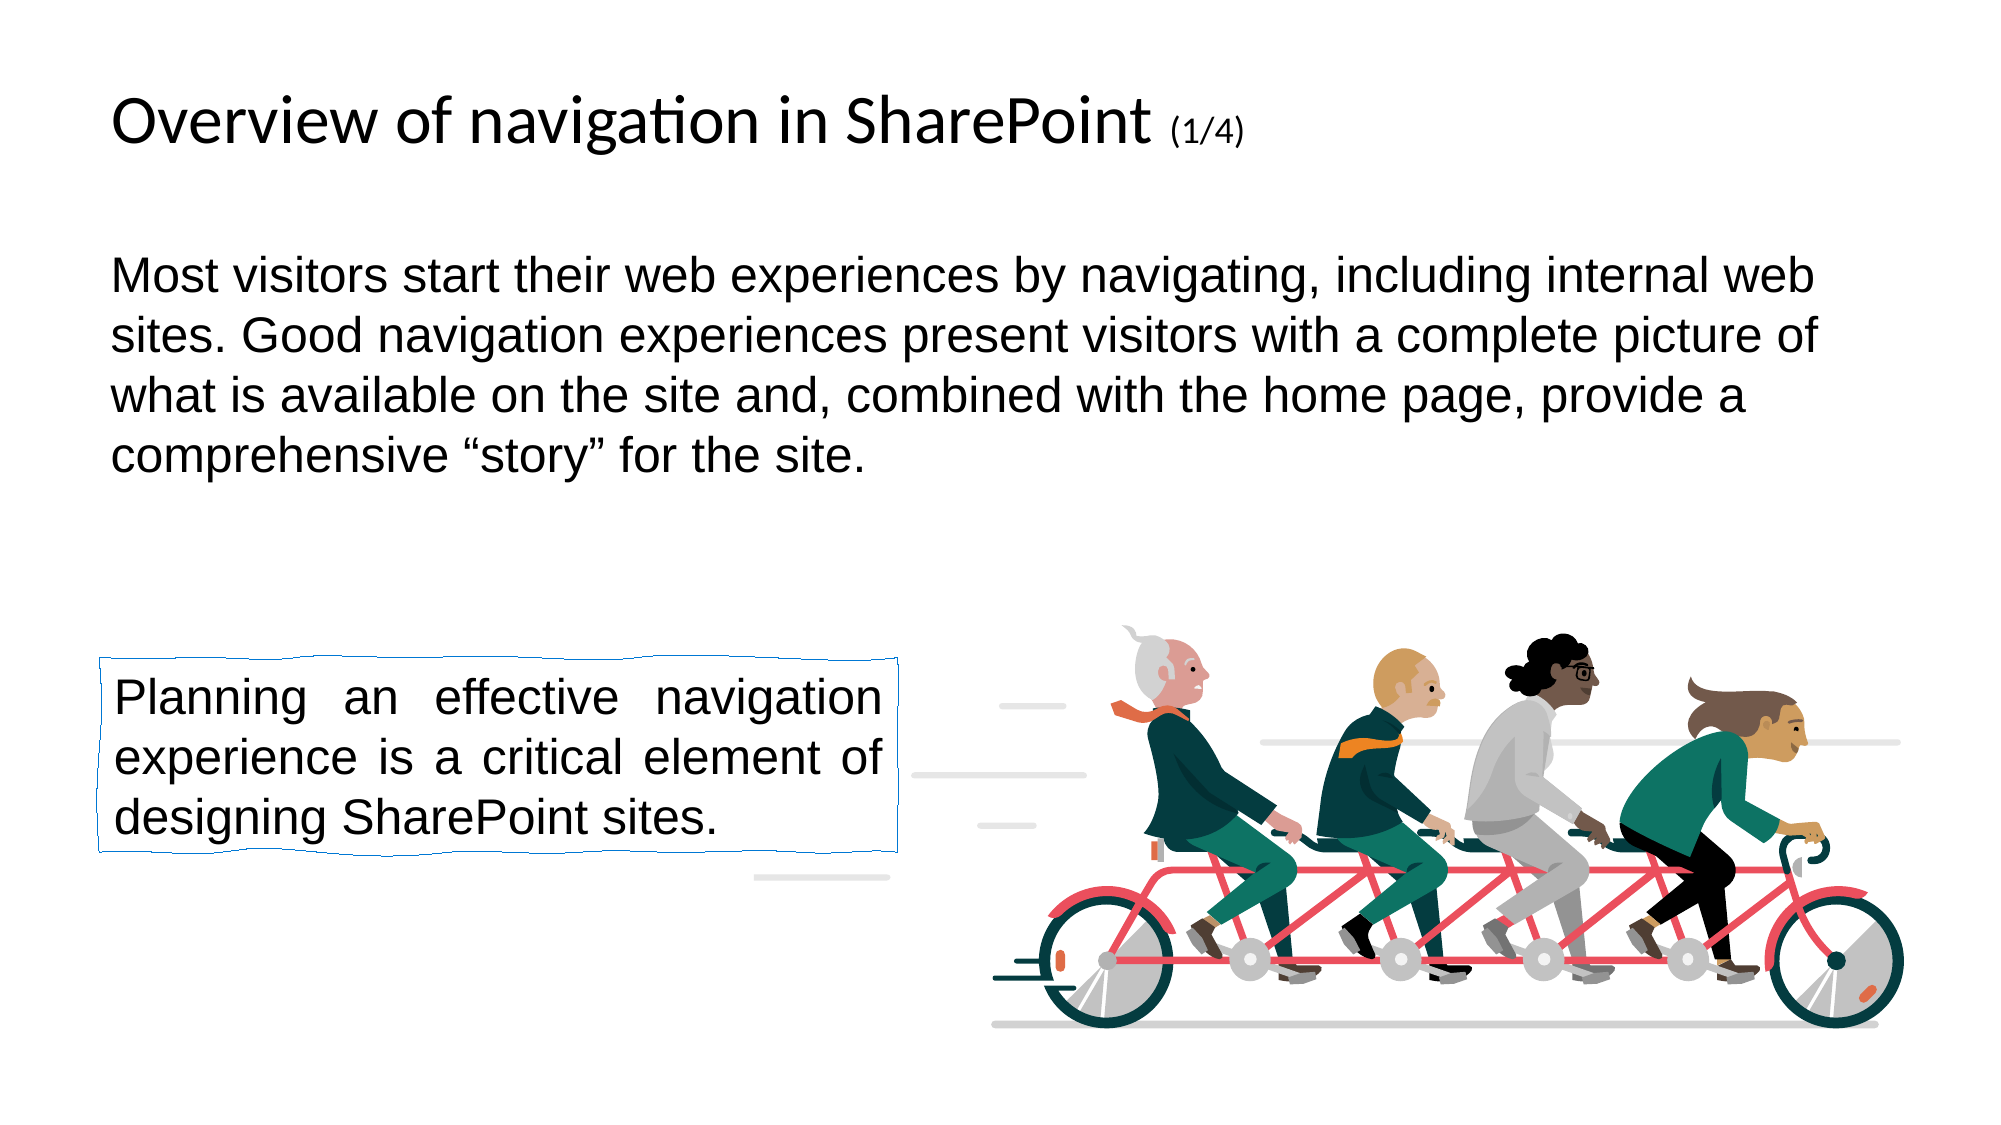

# Overview of navigation in SharePoint (1/4)
Most visitors start their web experiences by navigating, including internal web sites. Good navigation experiences present visitors with a complete picture of what is available on the site and, combined with the home page, provide a comprehensive “story” for the site.

Planning an effective navigation experience is a critical element of designing SharePoint sites.